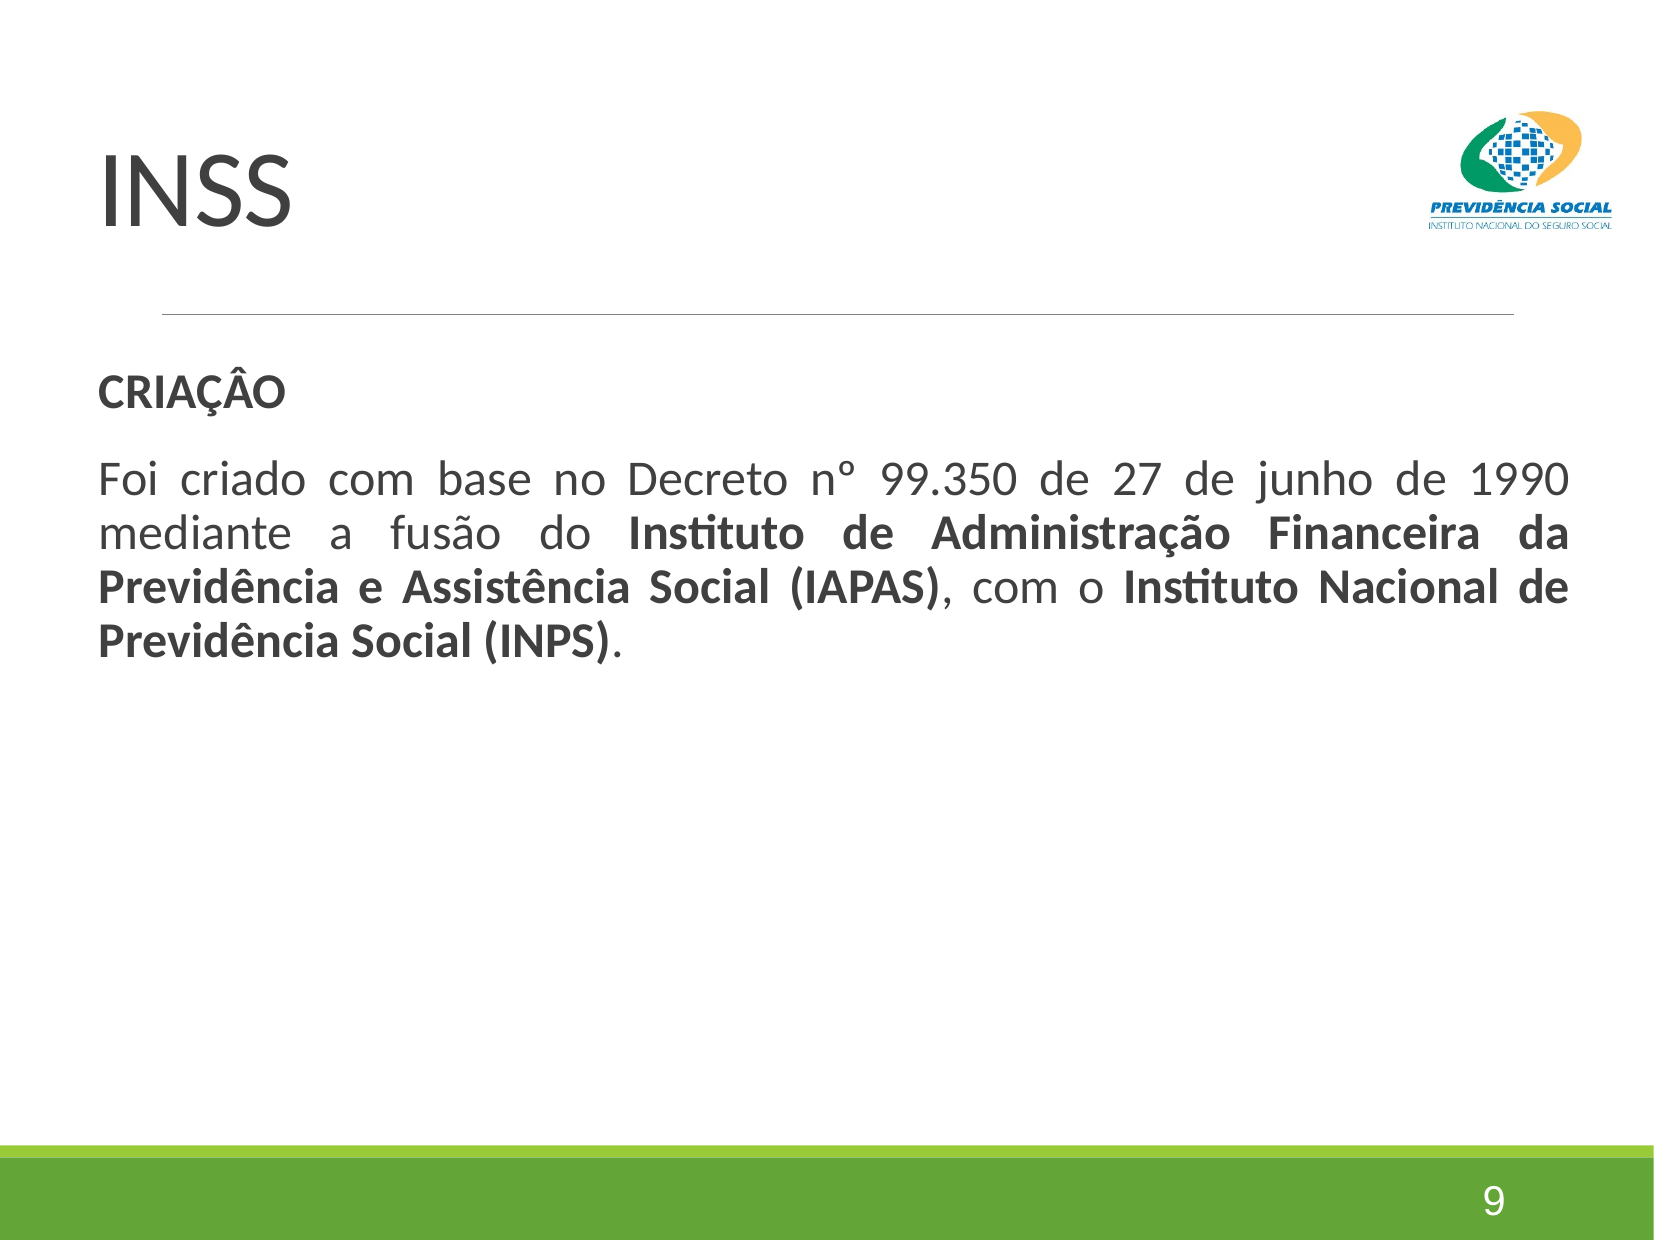

# INSS
CRIAÇÂO
Foi criado com base no Decreto nº 99.350 de 27 de junho de 1990 mediante a fusão do Instituto de Administração Financeira da Previdência e Assistência Social (IAPAS), com o Instituto Nacional de Previdência Social (INPS).
9